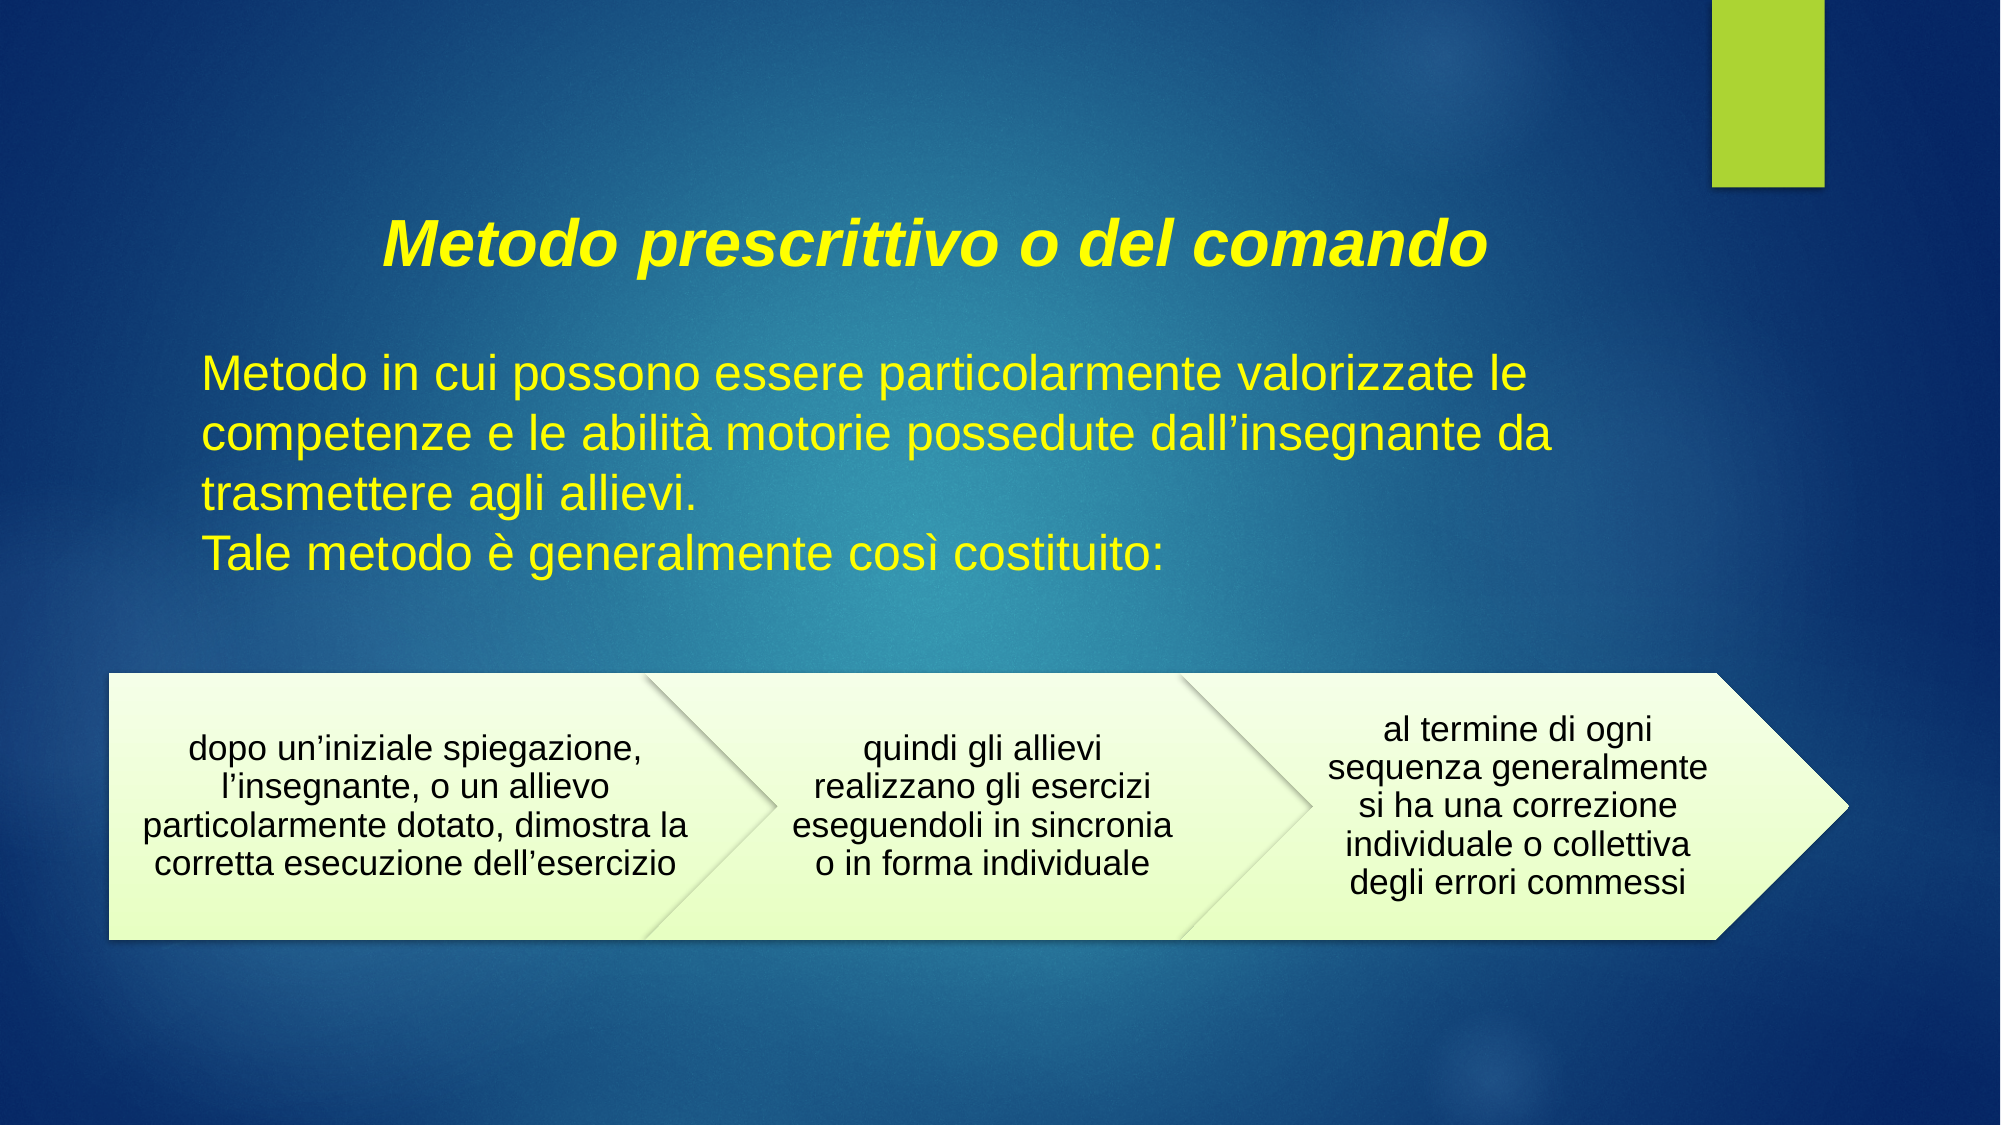

Metodo prescrittivo o del comando

Metodo in cui possono essere particolarmente valorizzate le competenze e le abilità motorie possedute dall’insegnante da trasmettere agli allievi.
Tale metodo è generalmente così costituito:

dopo un’iniziale spiegazione, l’insegnante, o un allievo particolarmente dotato, dimostra la corretta esecuzione dell’esercizio
quindi gli allievi realizzano gli esercizi eseguendoli in sincronia o in forma individuale
al termine di ogni sequenza generalmente si ha una correzione individuale o collettiva degli errori commessi